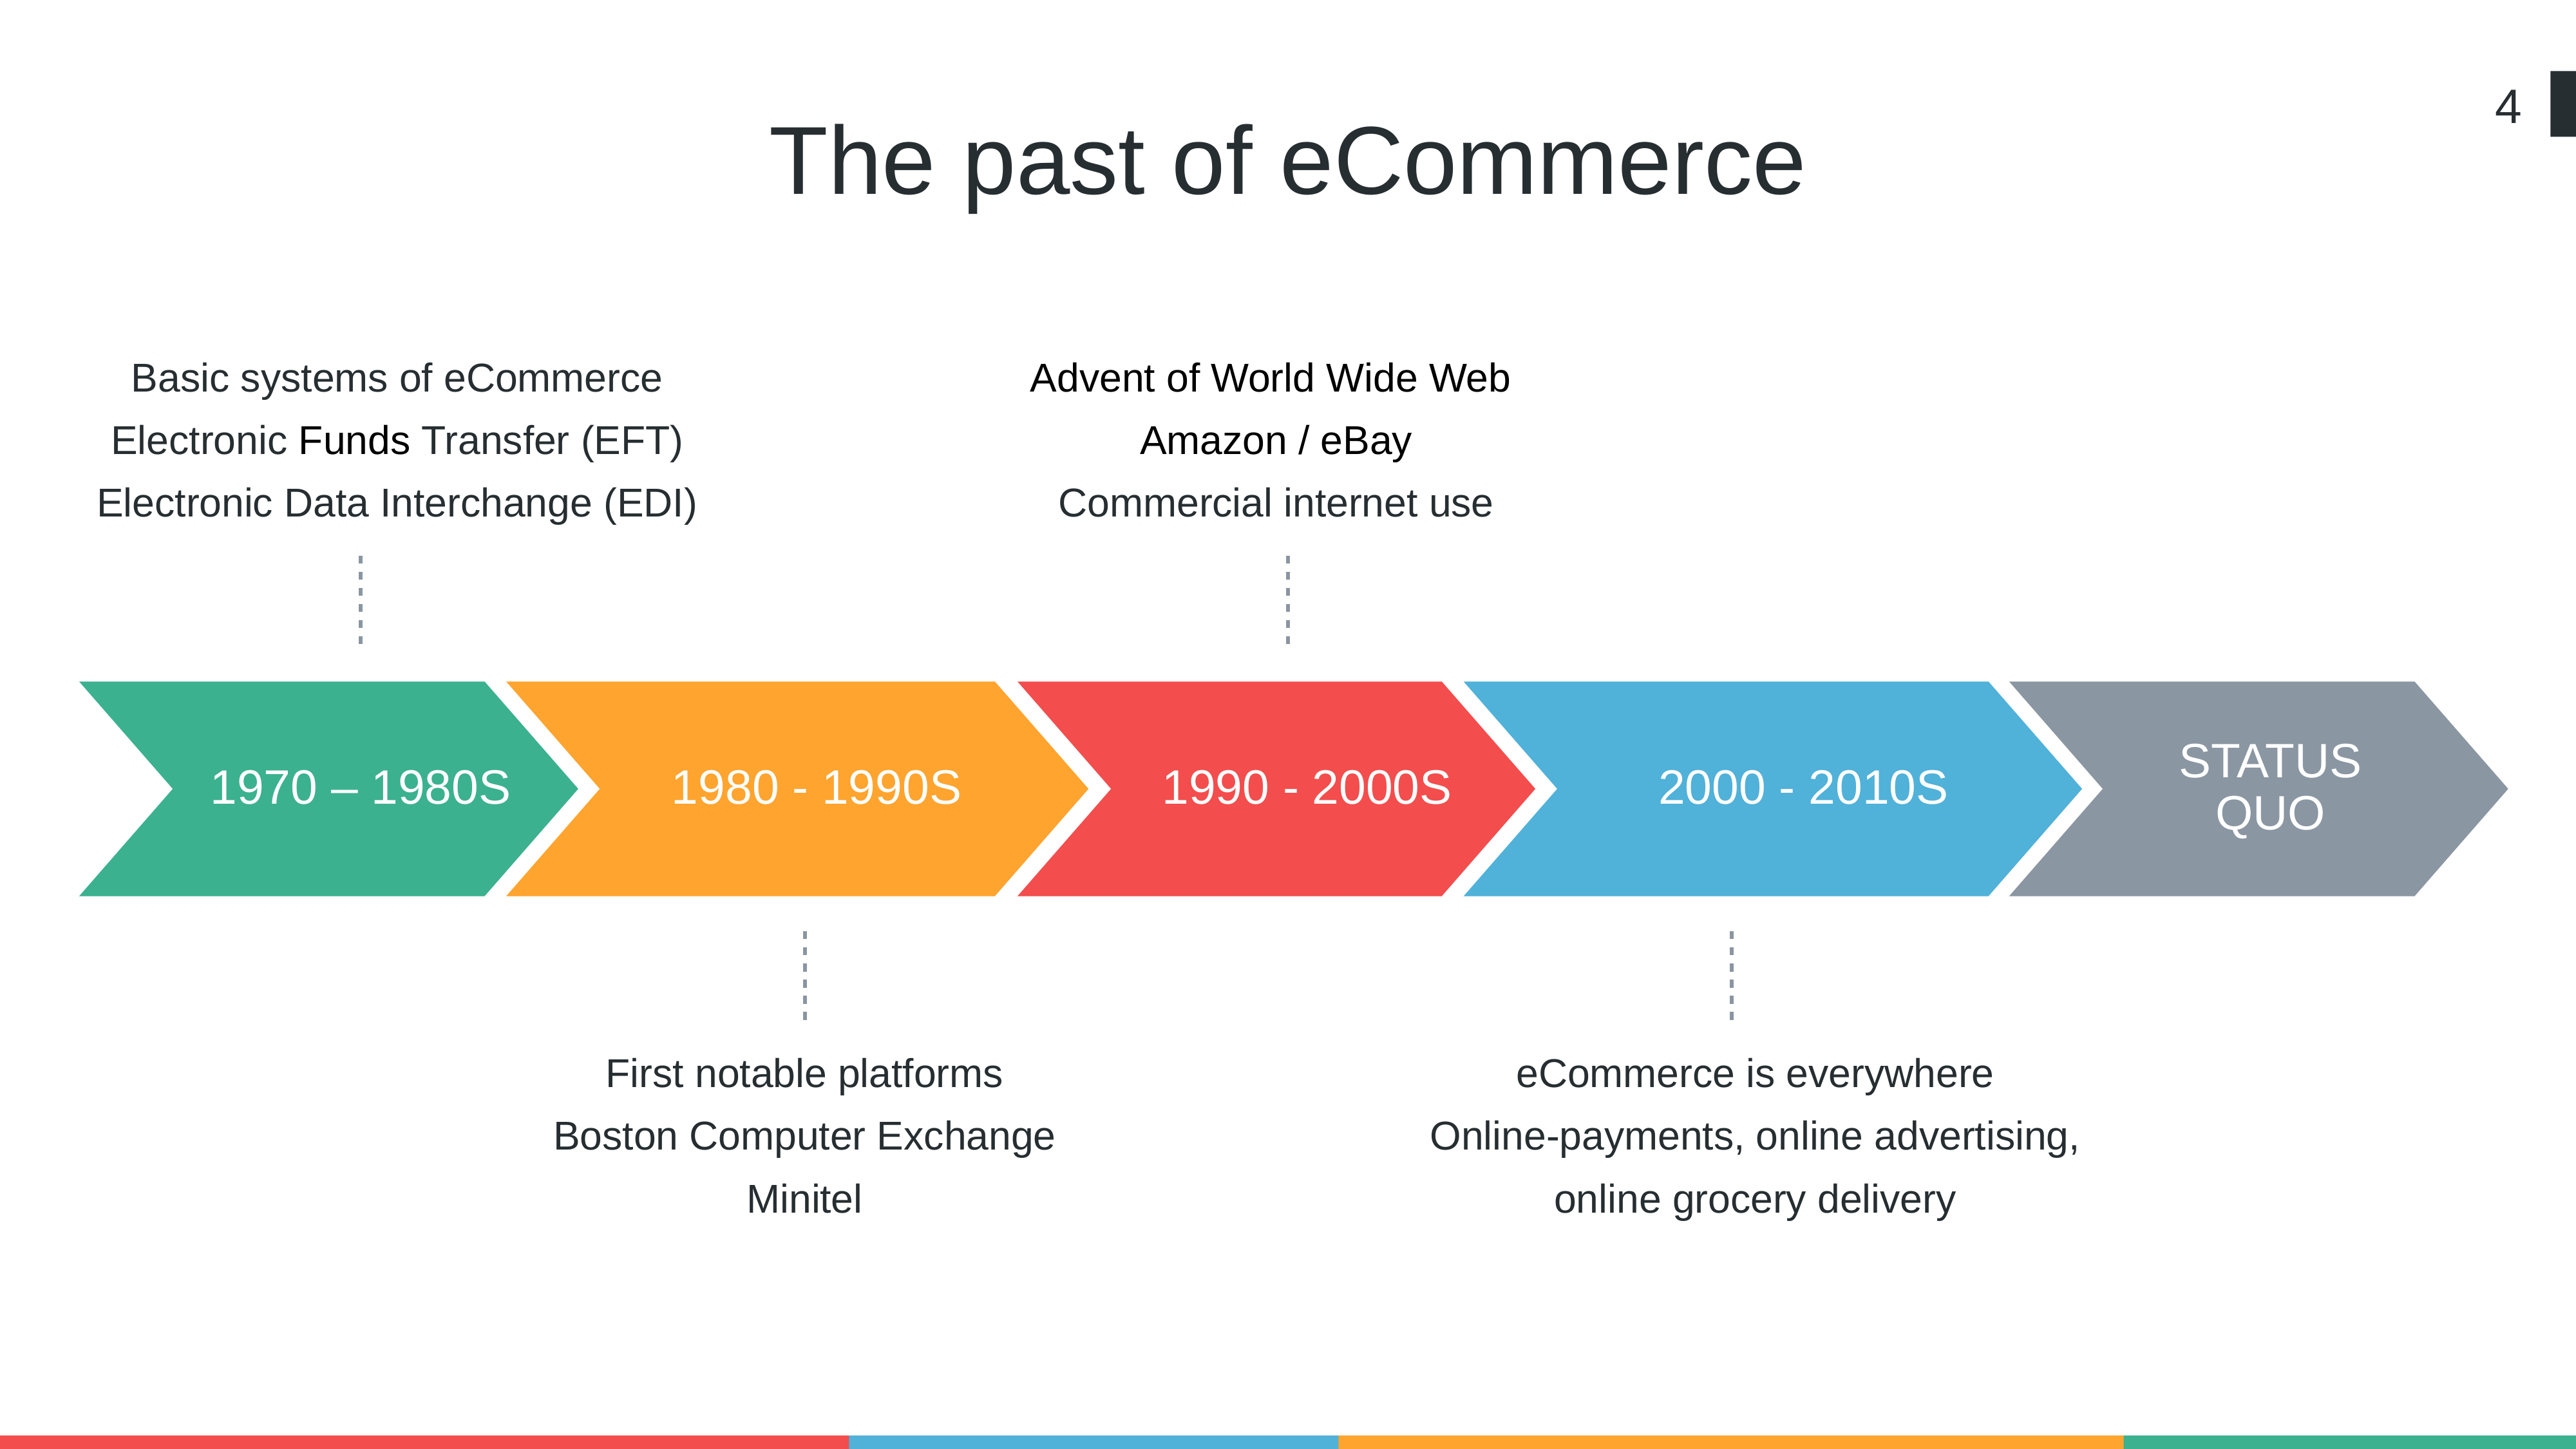

4
The past of eCommerce
Advent of World Wide Web
Amazon / eBay
Commercial internet use
Basic systems of eCommerce
Electronic Funds Transfer (EFT)
Electronic Data Interchange (EDI)

STATUS QUO
1970 – 1980s
1980 - 1990s
1990 - 2000s
2000 - 2010s

First notable platforms
Boston Computer Exchange
Minitel
eCommerce is everywhere
Online-payments, online advertising, online grocery delivery